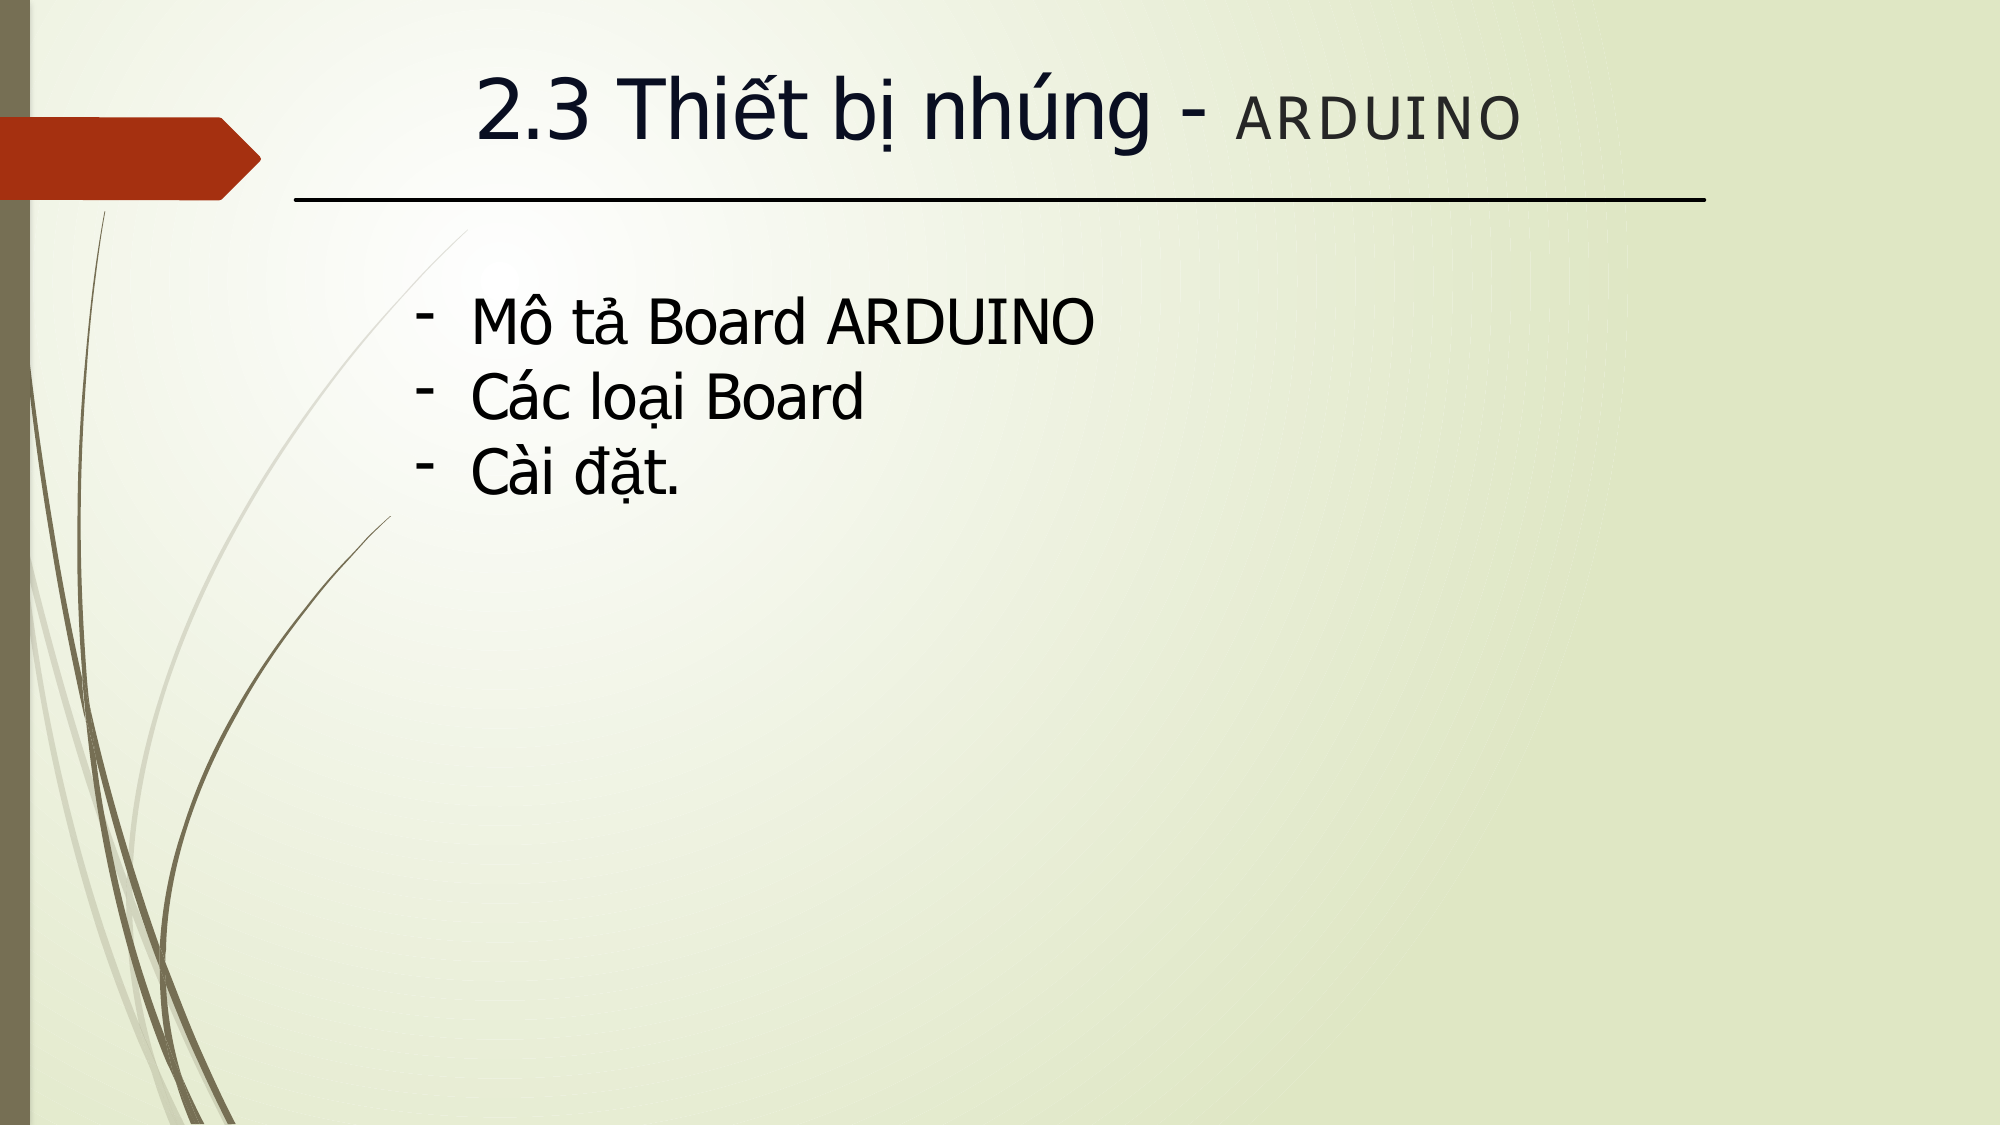

# 2.3 Thiết bị nhúng - ARDUINO
Mô tả Board ARDUINO
Các loại Board
Cài đặt.